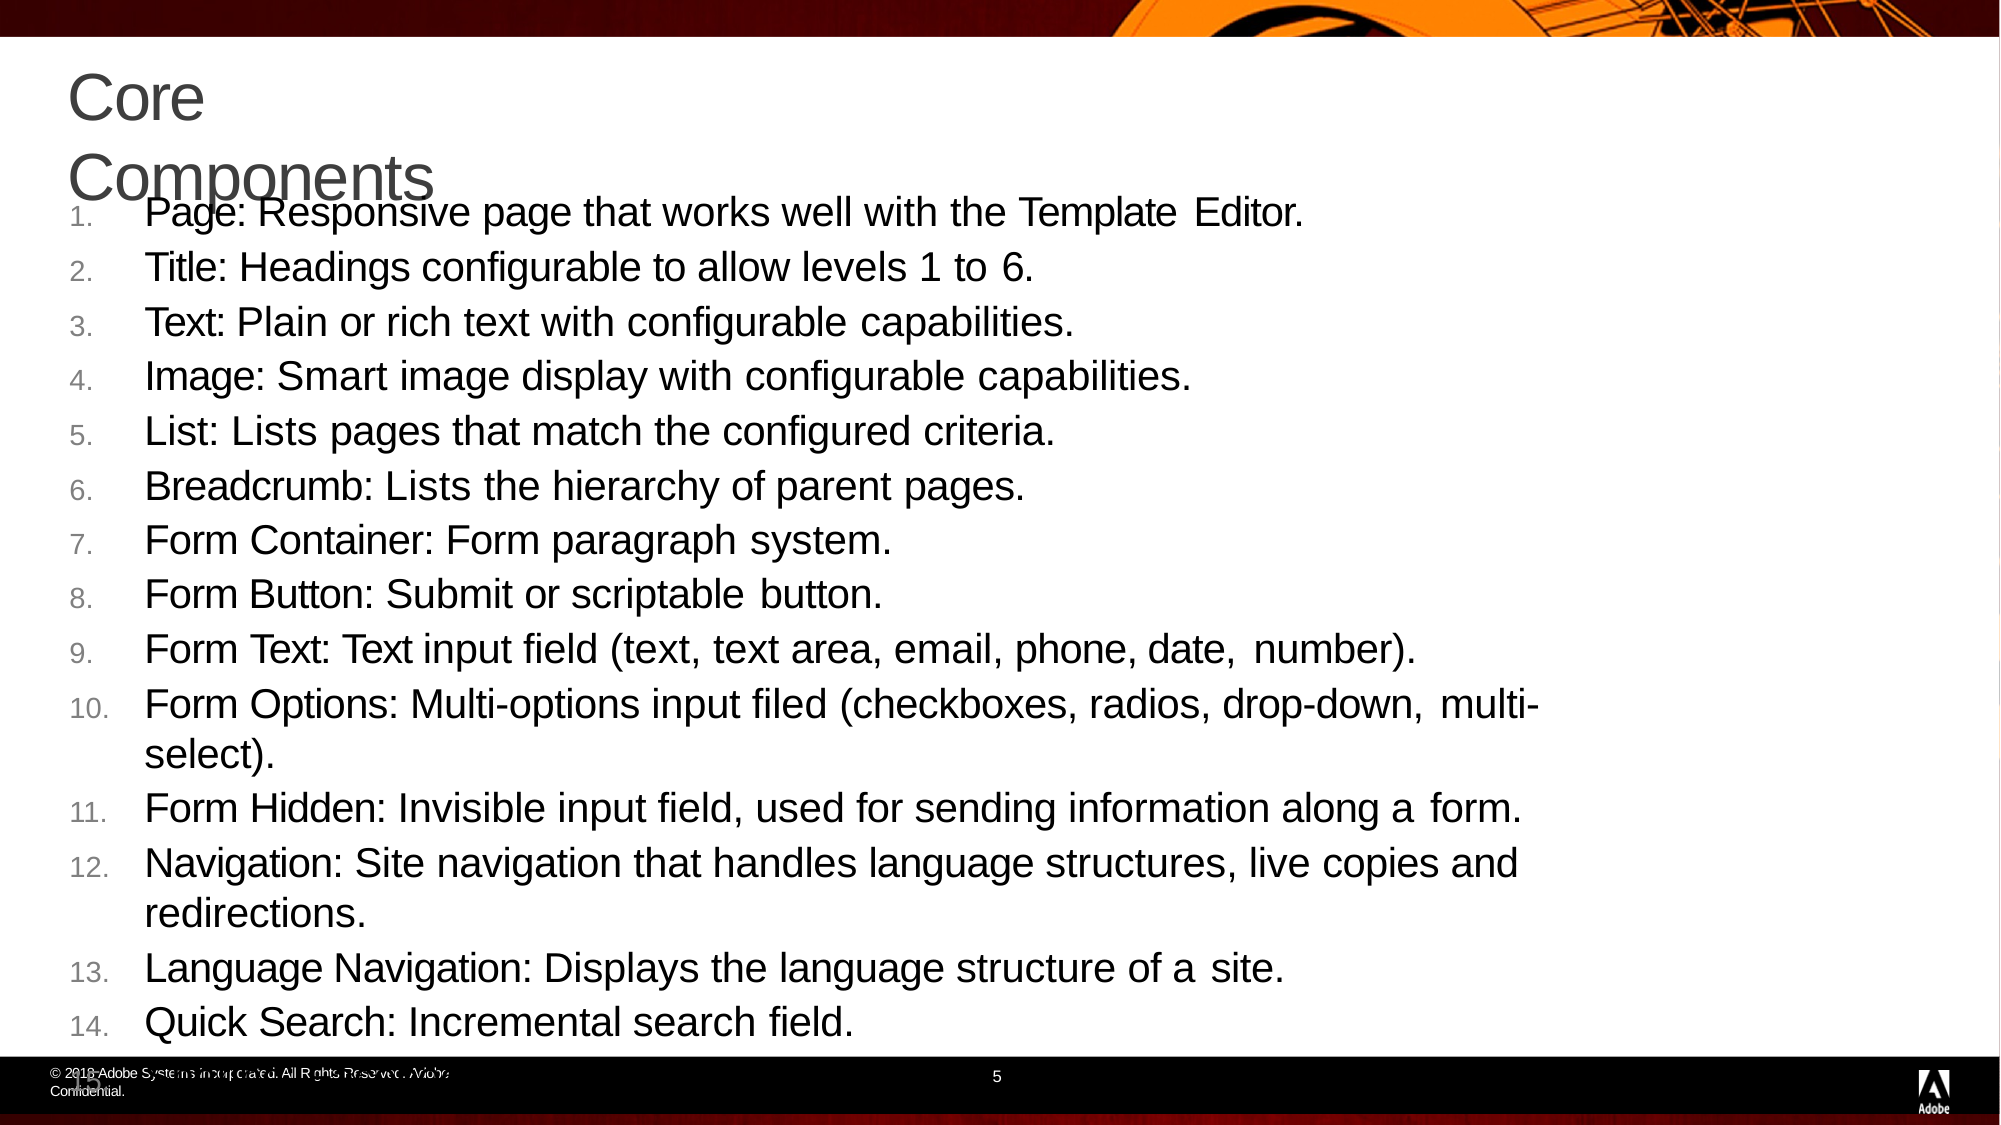

# Core Components
Page: Responsive page that works well with the Template Editor.
Title: Headings configurable to allow levels 1 to 6.
Text: Plain or rich text with configurable capabilities.
Image: Smart image display with configurable capabilities.
List: Lists pages that match the configured criteria.
Breadcrumb: Lists the hierarchy of parent pages.
Form Container: Form paragraph system.
Form Button: Submit or scriptable button.
Form Text: Text input field (text, text area, email, phone, date, number).
Form Options: Multi-options input filed (checkboxes, radios, drop-down, multi-select).
Form Hidden: Invisible input field, used for sending information along a form.
Navigation: Site navigation that handles language structures, live copies and redirections.
Language Navigation: Displays the language structure of a site.
Quick Search: Incremental search field.
Sharing: Facebook and Pinterest widgets.
© 2018 Adobe Systems Incorporated. All Rights Reserved. Adobe Confidential.
5